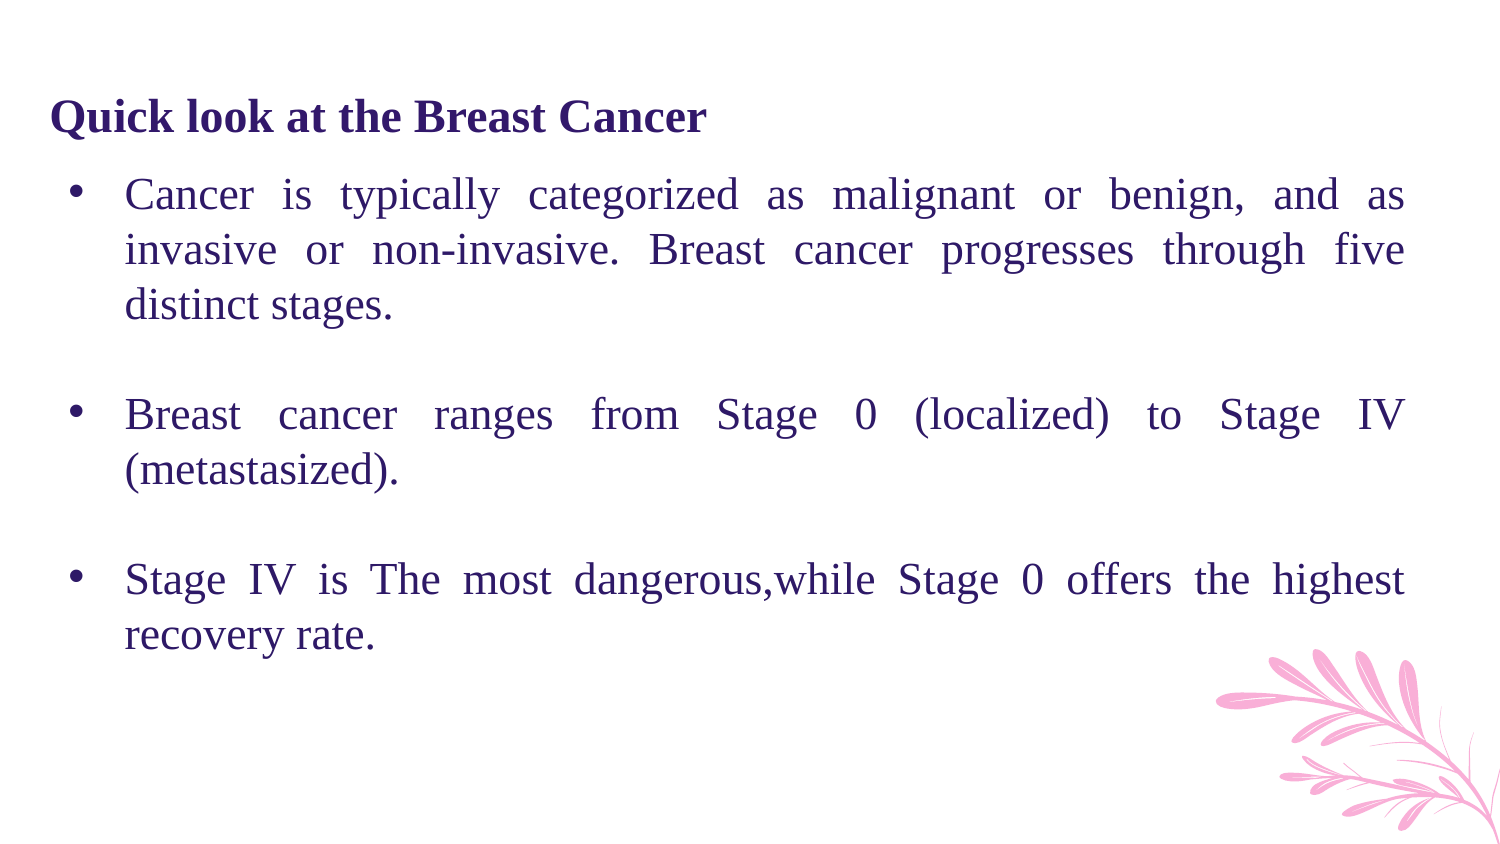

Quick look at the Breast Cancer

Cancer is typically categorized as malignant or benign, and as invasive or non-invasive. Breast cancer progresses through five distinct stages.

Breast cancer ranges from Stage 0 (localized) to Stage IV (metastasized).

Stage IV is The most dangerous,while Stage 0 offers the highest recovery rate.